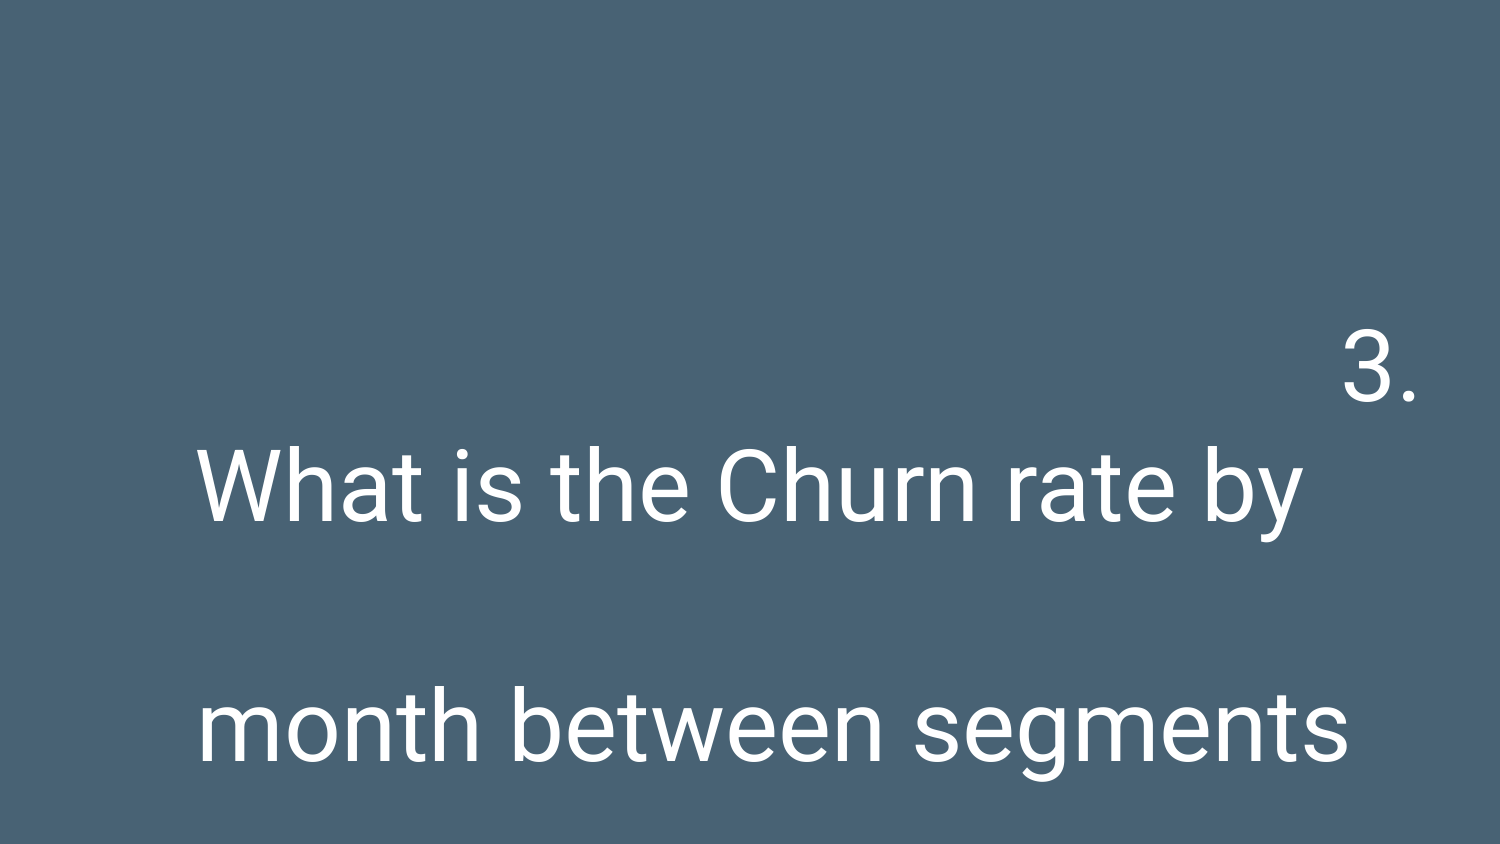

3. What is the Churn rate by
                                                          month between segments